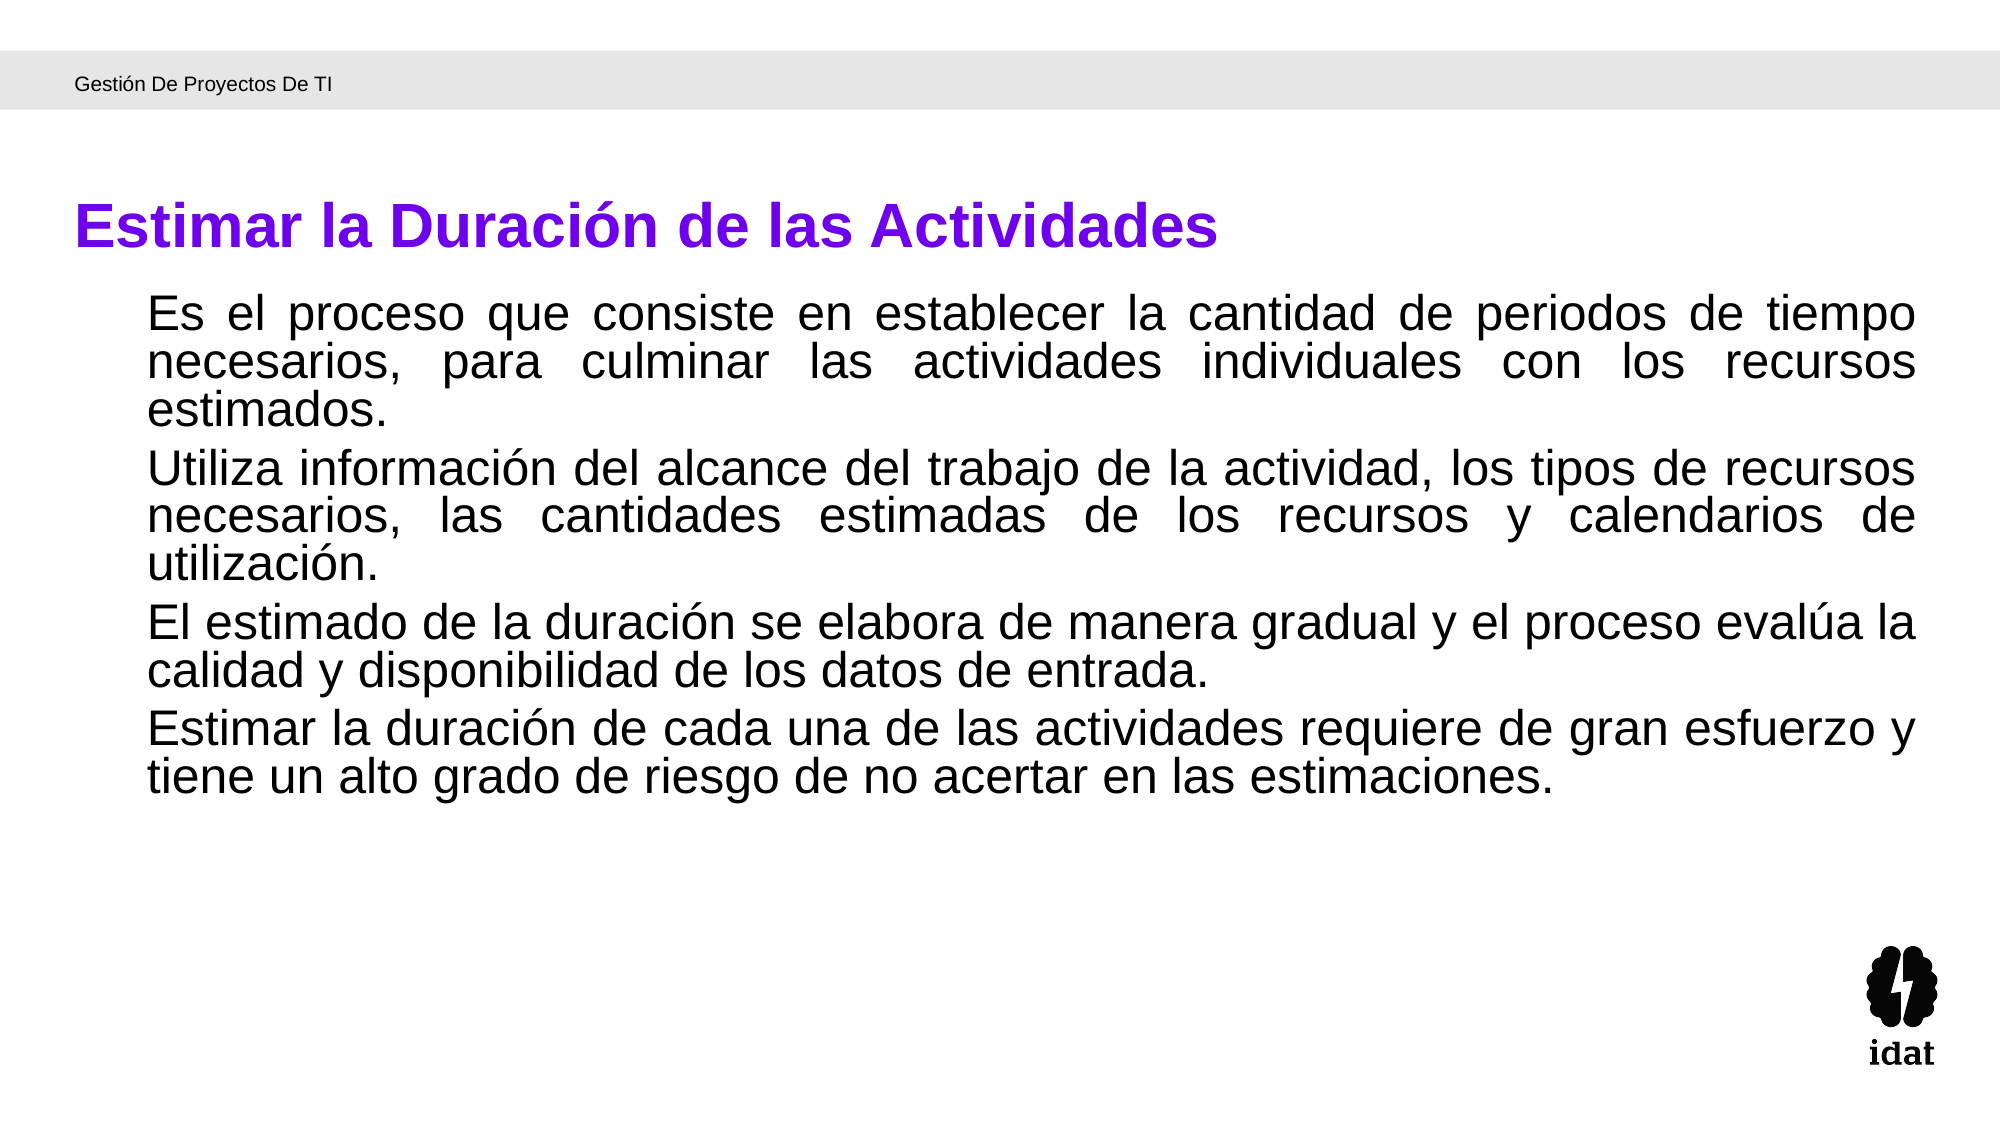

Gestión De Proyectos De TI

Estimar la Duración de las Actividades
Es el proceso que consiste en establecer la cantidad de periodos de tiempo necesarios, para culminar las actividades individuales con los recursos estimados.
Utiliza información del alcance del trabajo de la actividad, los tipos de recursos necesarios, las cantidades estimadas de los recursos y calendarios de utilización.
El estimado de la duración se elabora de manera gradual y el proceso evalúa la calidad y disponibilidad de los datos de entrada.
Estimar la duración de cada una de las actividades requiere de gran esfuerzo y tiene un alto grado de riesgo de no acertar en las estimaciones.